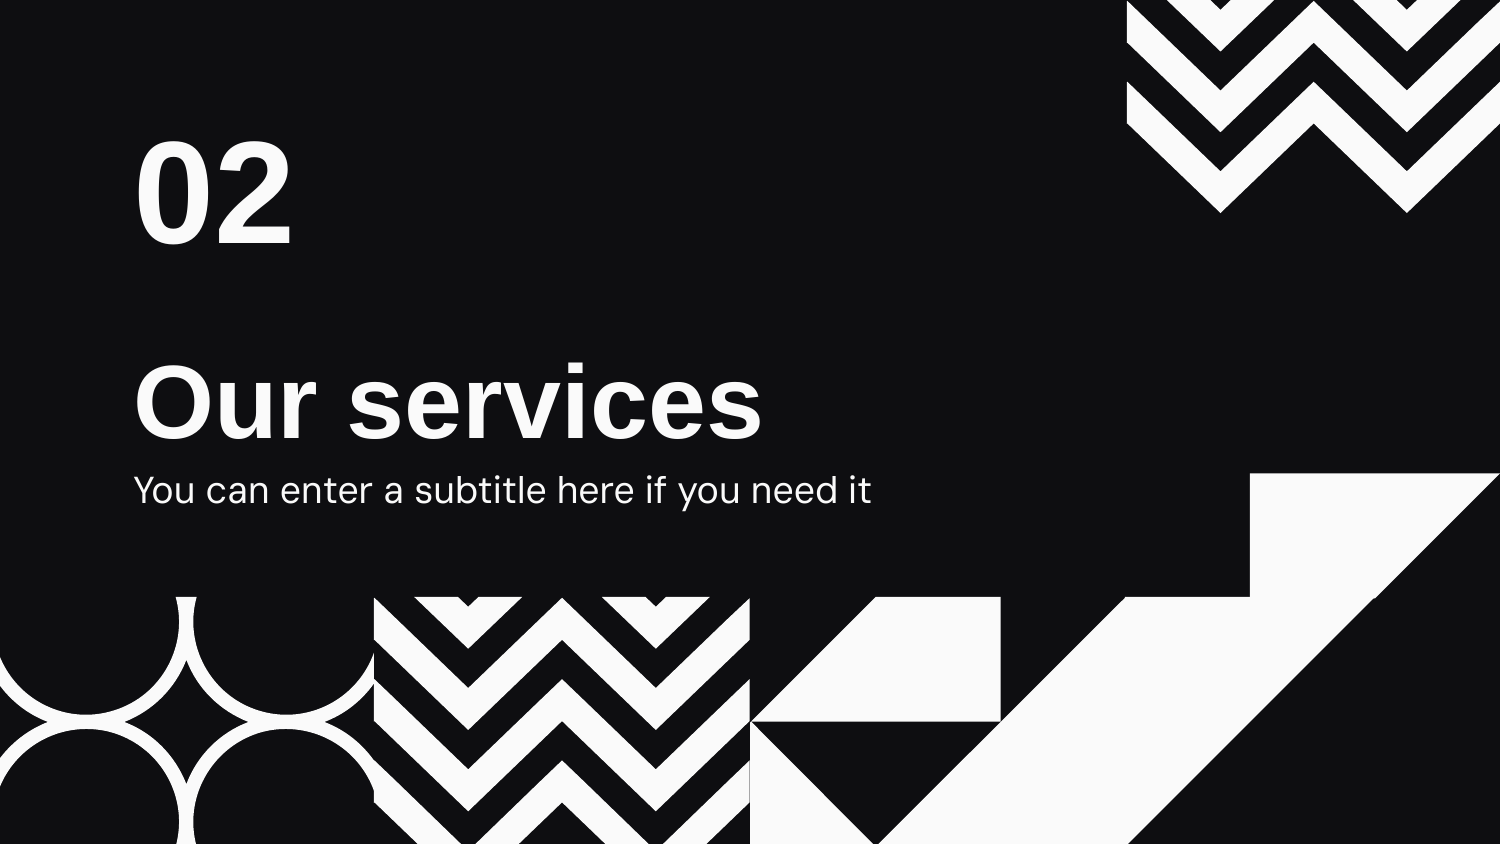

02
# Our services
You can enter a subtitle here if you need it